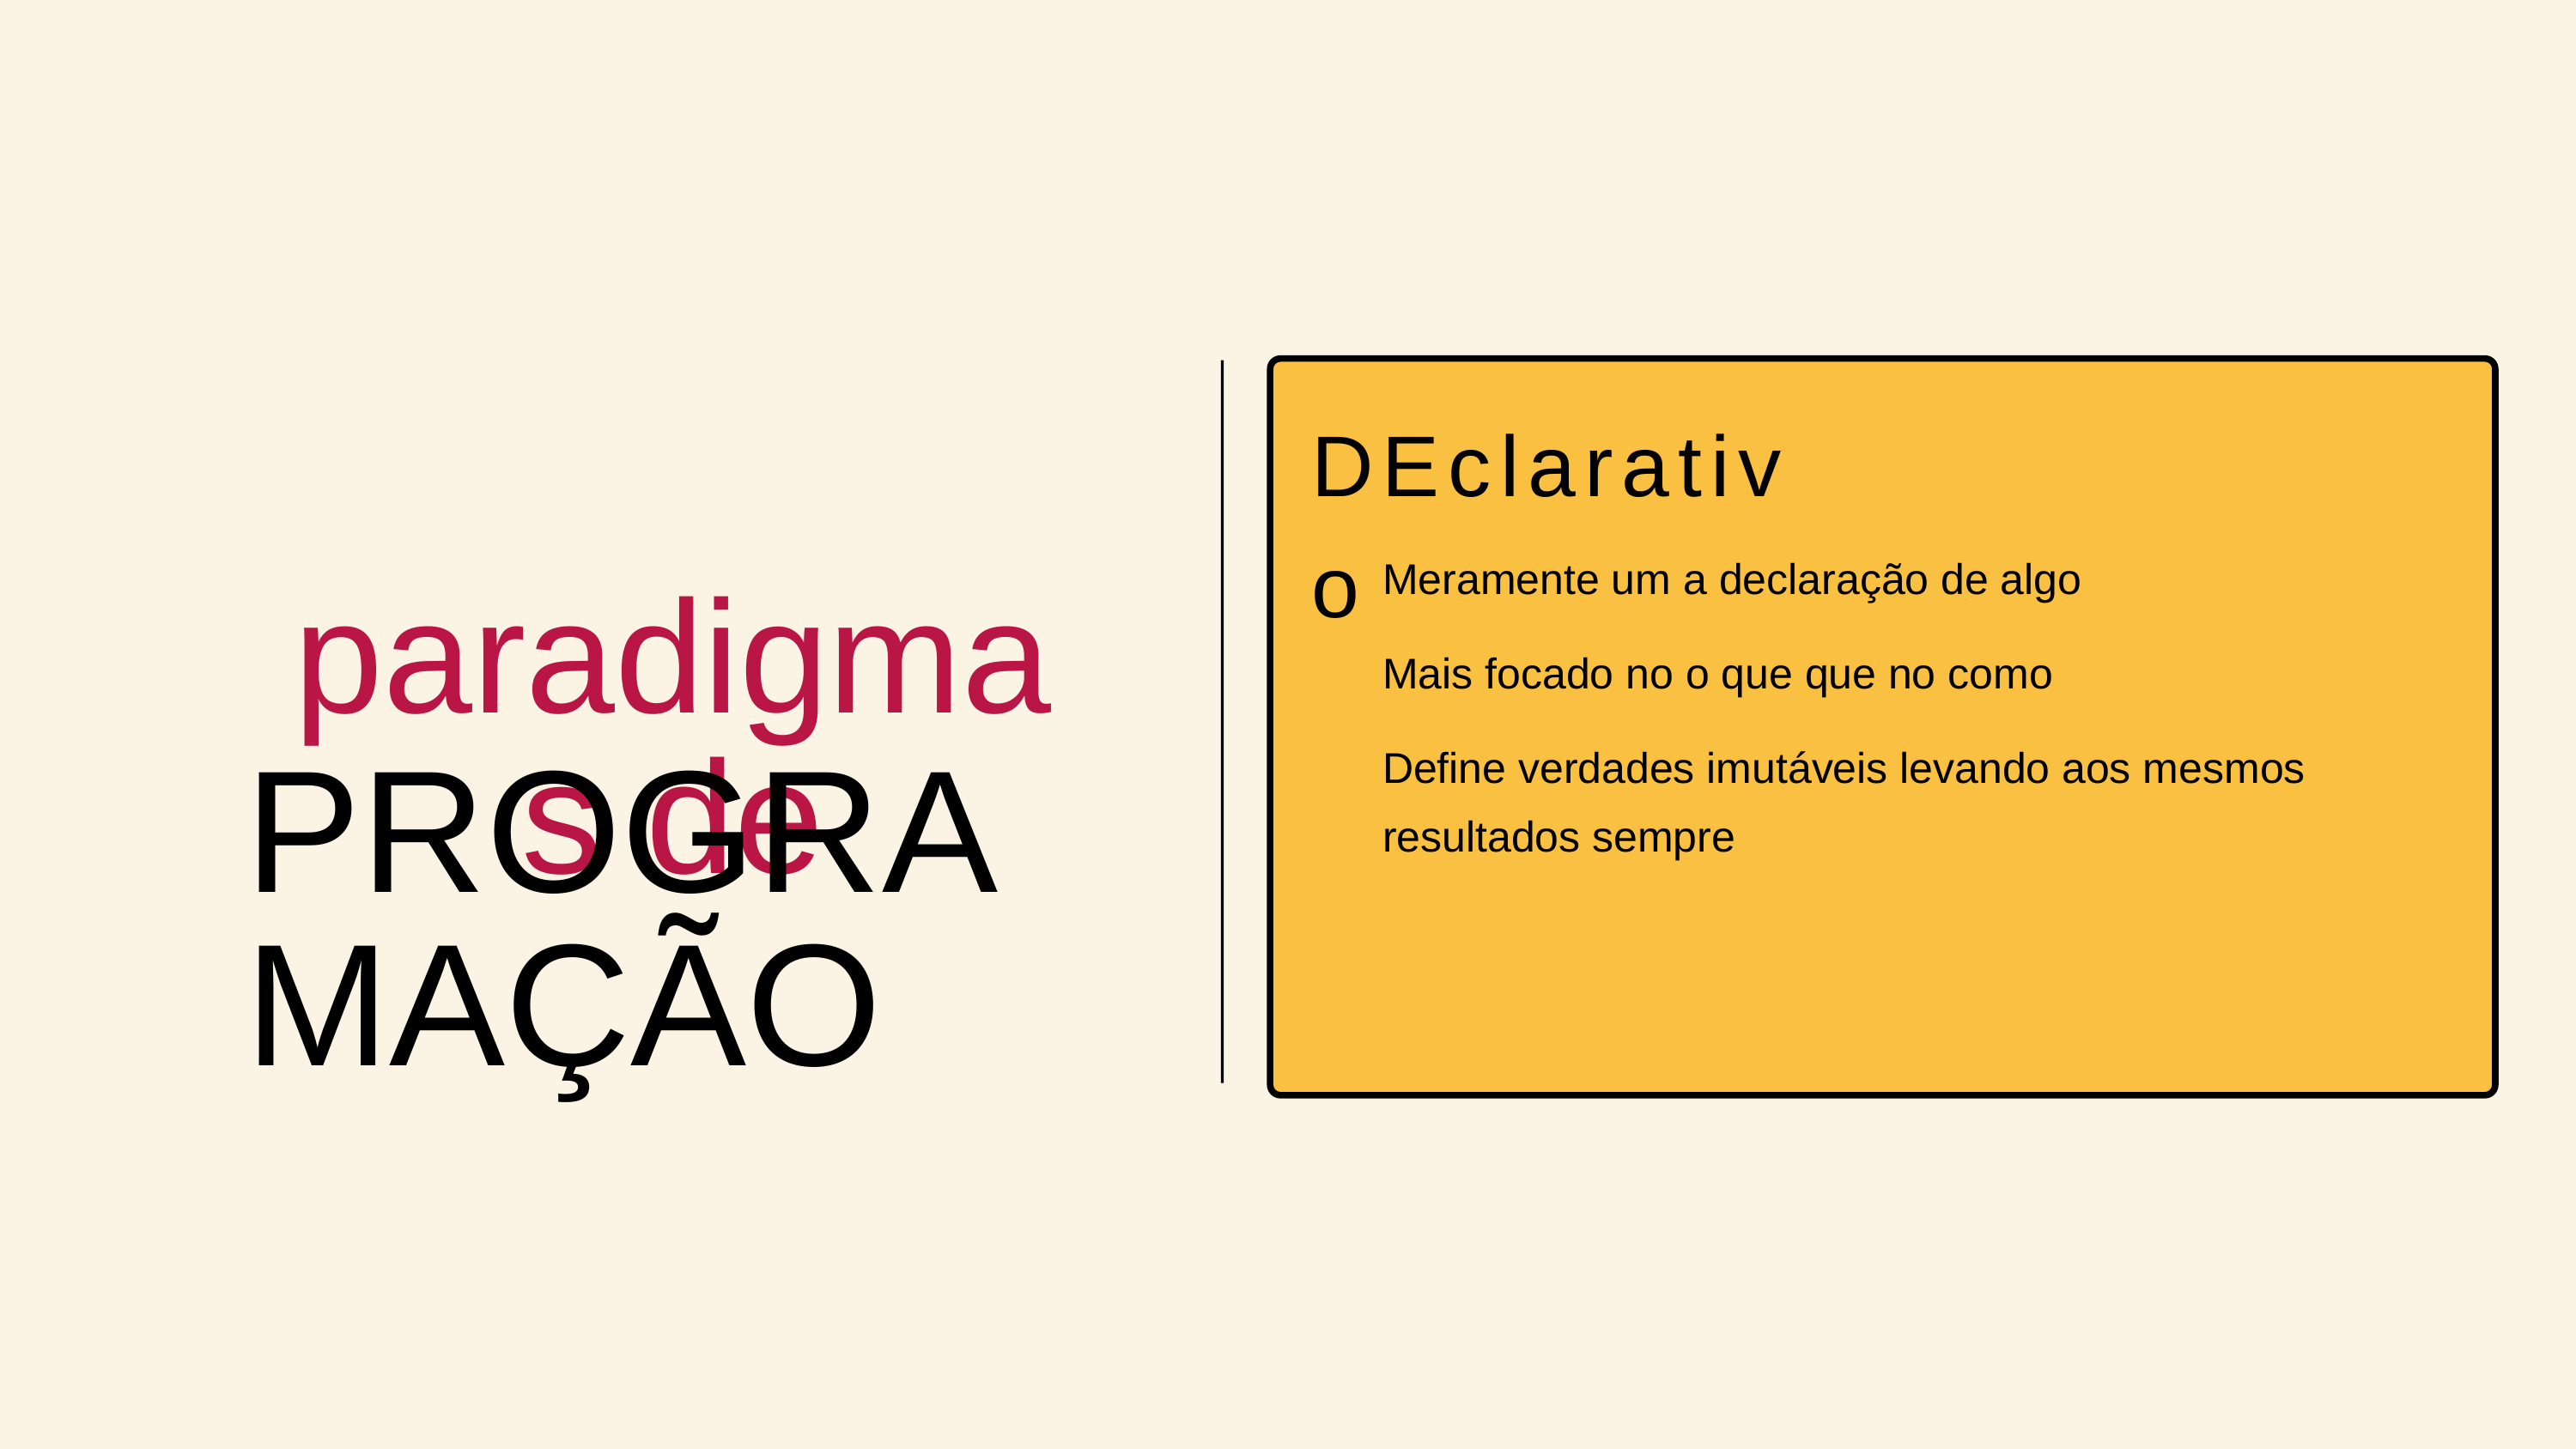

registro
DEclarativo

DEclarativo
Meramente um a declaração de algo
paradigmas de

Mais focado no o que que no como

IMPERATIVO

Define verdades imutáveis levando aos mesmos resultados sempre
PROGRAMAÇÃO

oRIENTADO A OBJETOS

bANCO DE dADOS
FUNCIONAL